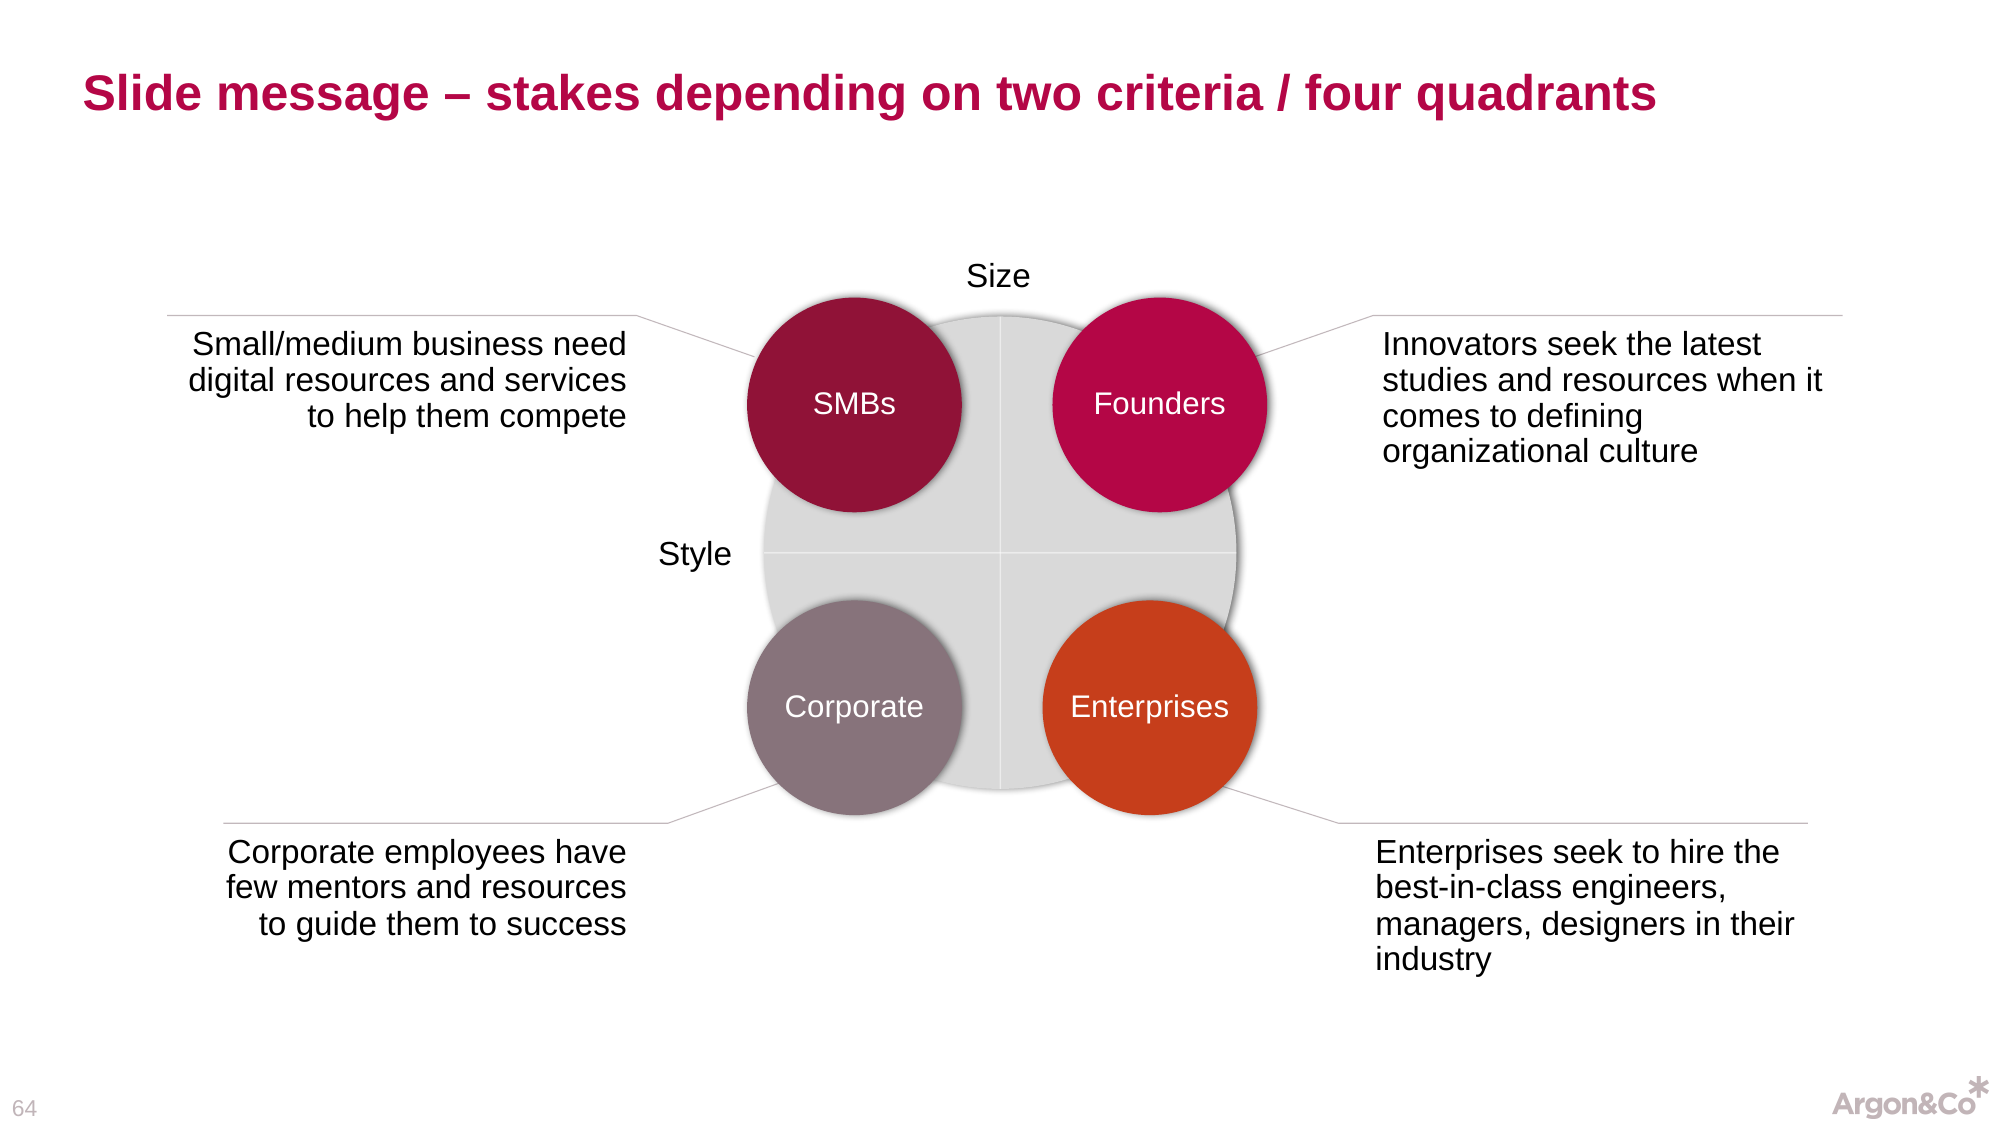

# Slide message – stakes depending on two criteria / four quadrants
Size
SMBs
Founders

Small/medium business need digital resources and services to help them compete
Innovators seek the latest studies and resources when it comes to defining organizational culture
Style
Corporate
Enterprises

Corporate employees have few mentors and resources to guide them to success
Enterprises seek to hire the best-in-class engineers, managers, designers in their industry